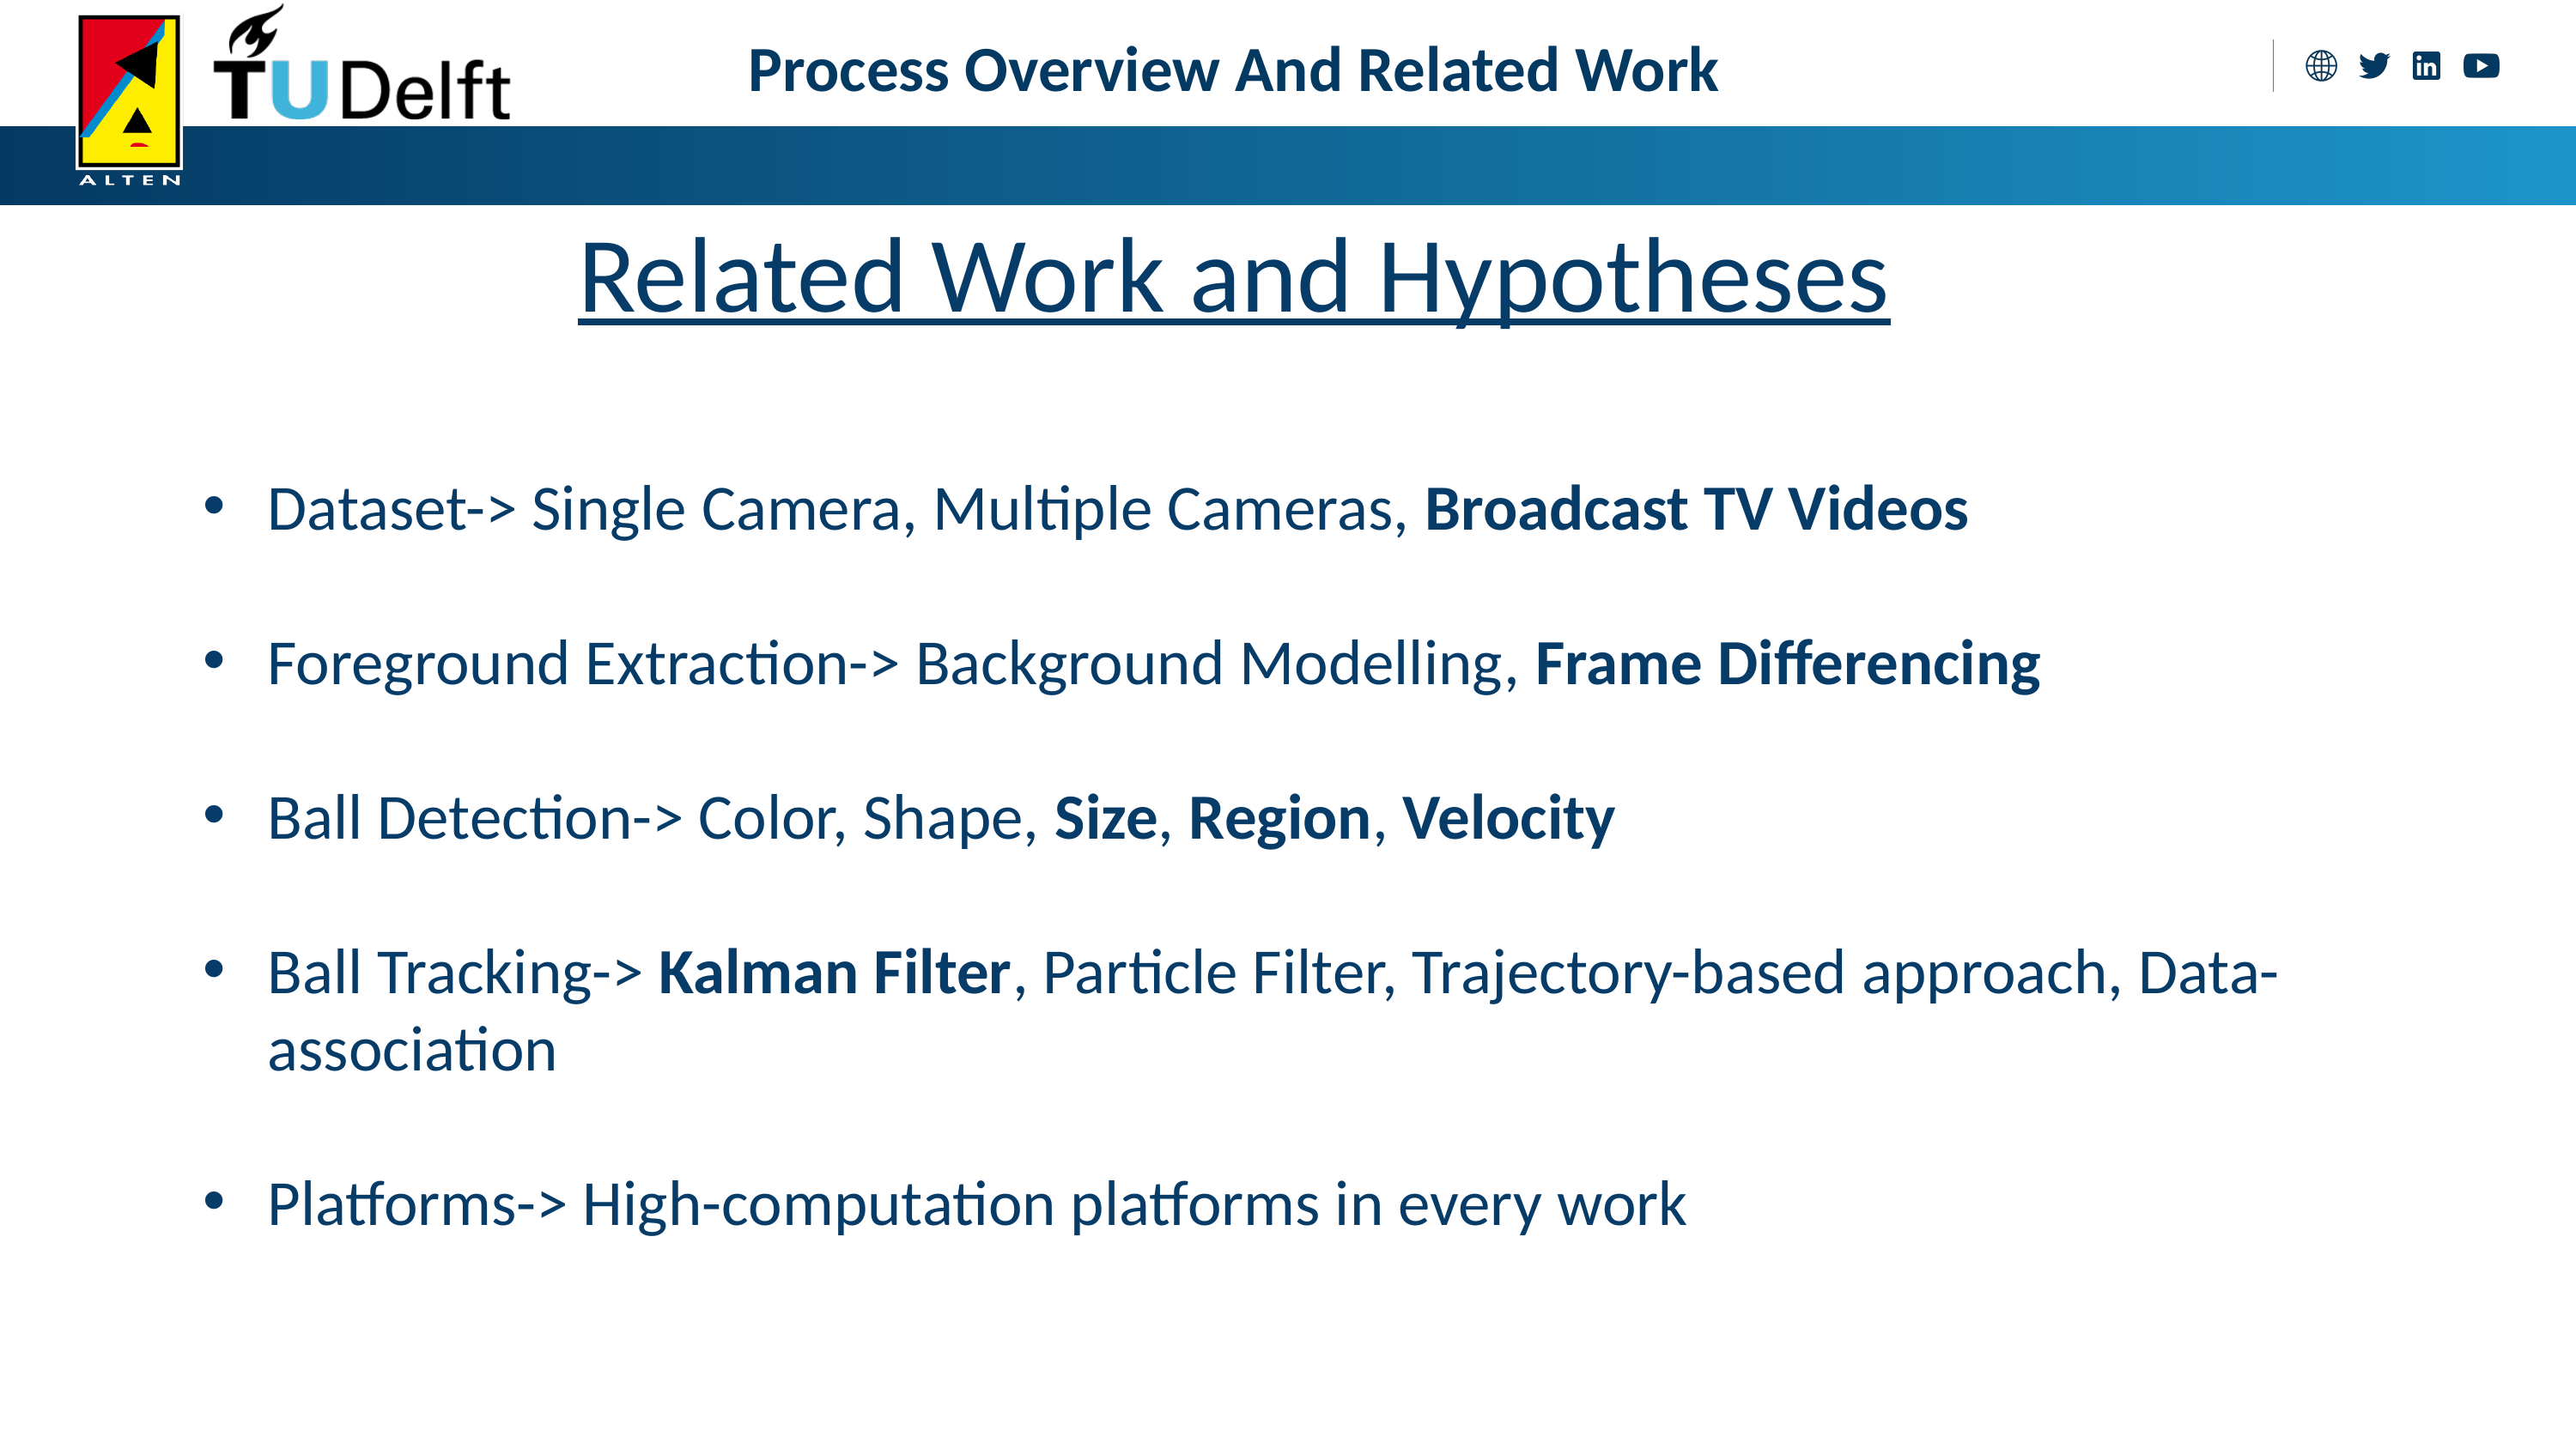

Process Overview And Related Work

Related Work and Hypotheses
Dataset-> Single Camera, Multiple Cameras, Broadcast TV Videos

Foreground Extraction-> Background Modelling, Frame Differencing

Ball Detection-> Color, Shape, Size, Region, Velocity

Ball Tracking-> Kalman Filter, Particle Filter, Trajectory-based approach, Data-association

Platforms-> High-computation platforms in every work